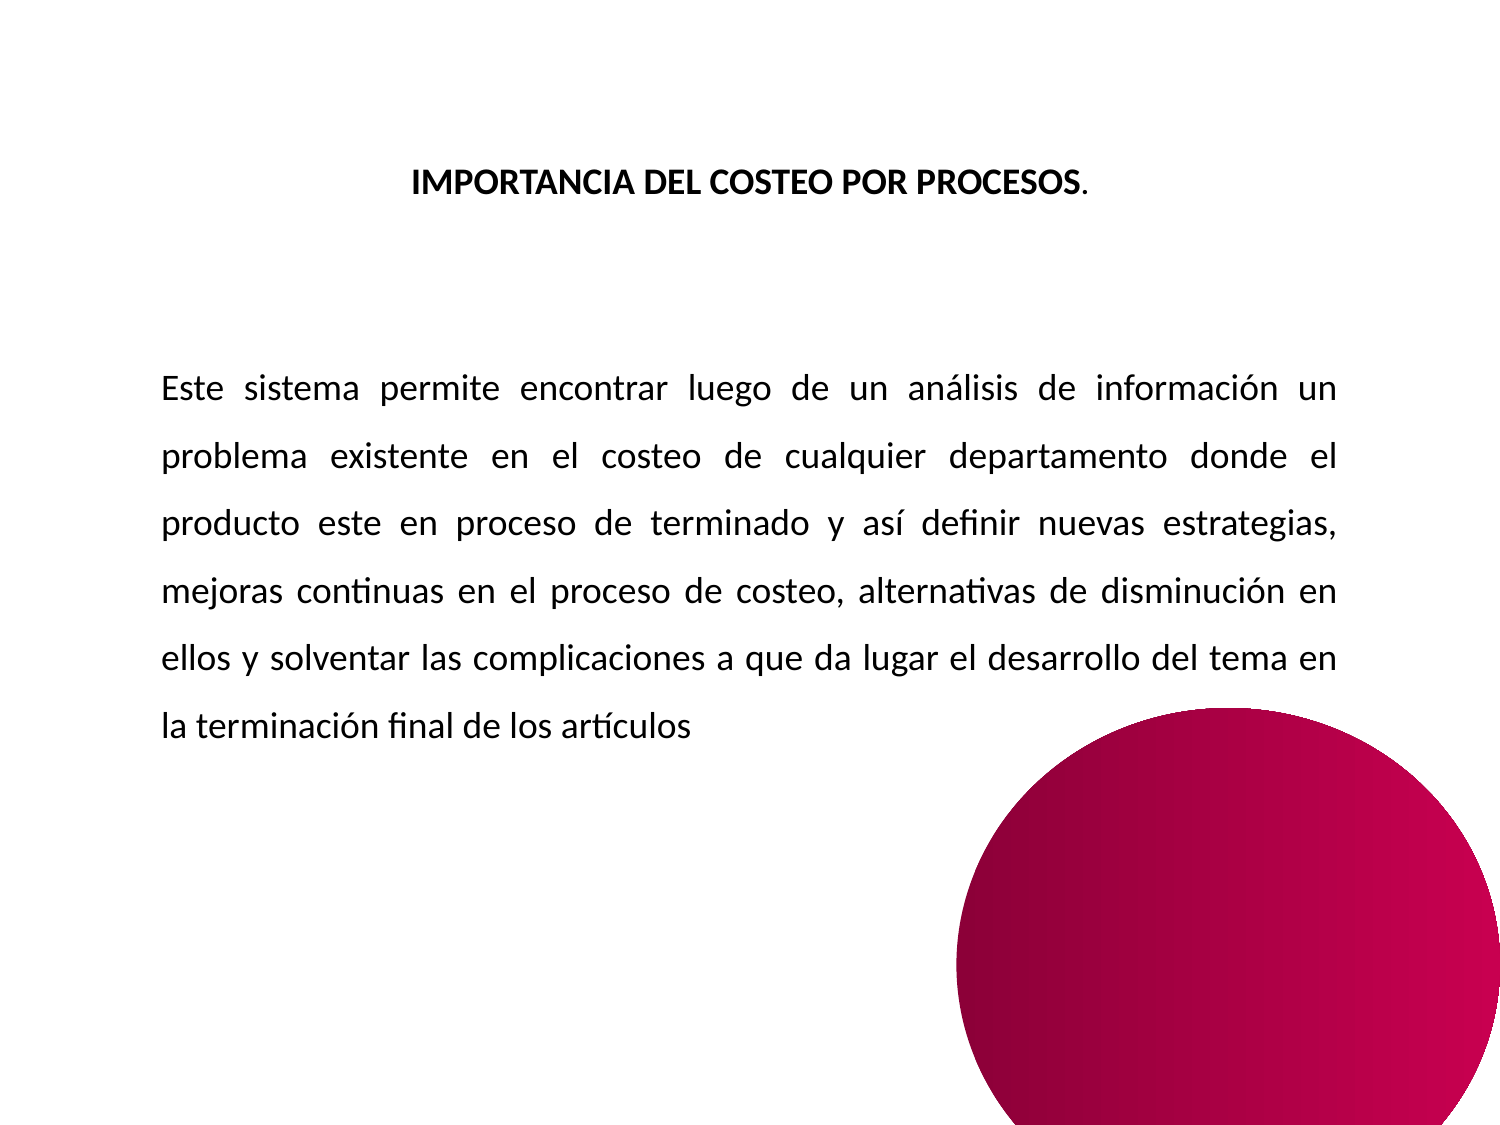

IMPORTANCIA DEL COSTEO POR PROCESOS.
Este sistema permite encontrar luego de un análisis de información un problema existente en el costeo de cualquier departamento donde el producto este en proceso de terminado y así definir nuevas estrategias, mejoras continuas en el proceso de costeo, alternativas de disminución en ellos y solventar las complicaciones a que da lugar el desarrollo del tema en la terminación final de los artículos